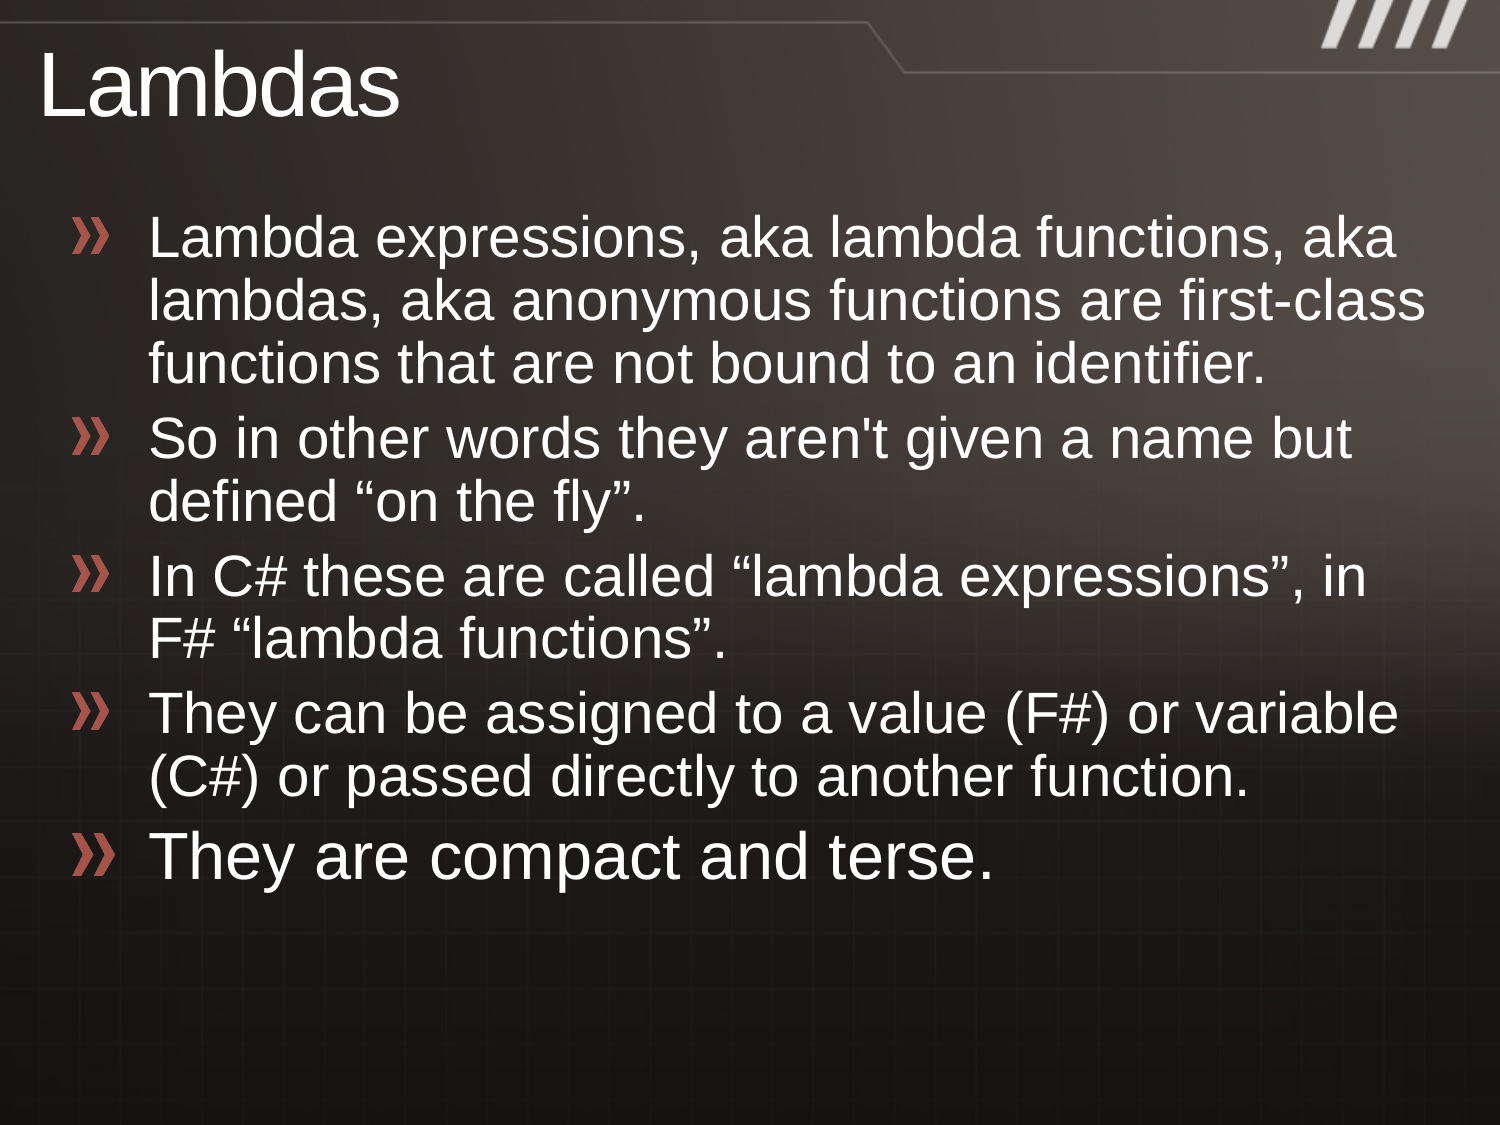

# Lambdas
Lambda expressions, aka lambda functions, aka lambdas, aka anonymous functions are first-class functions that are not bound to an identifier.
So in other words they aren't given a name but defined “on the fly”.
In C# these are called “lambda expressions”, in F# “lambda functions”.
They can be assigned to a value (F#) or variable (C#) or passed directly to another function.
They are compact and terse.